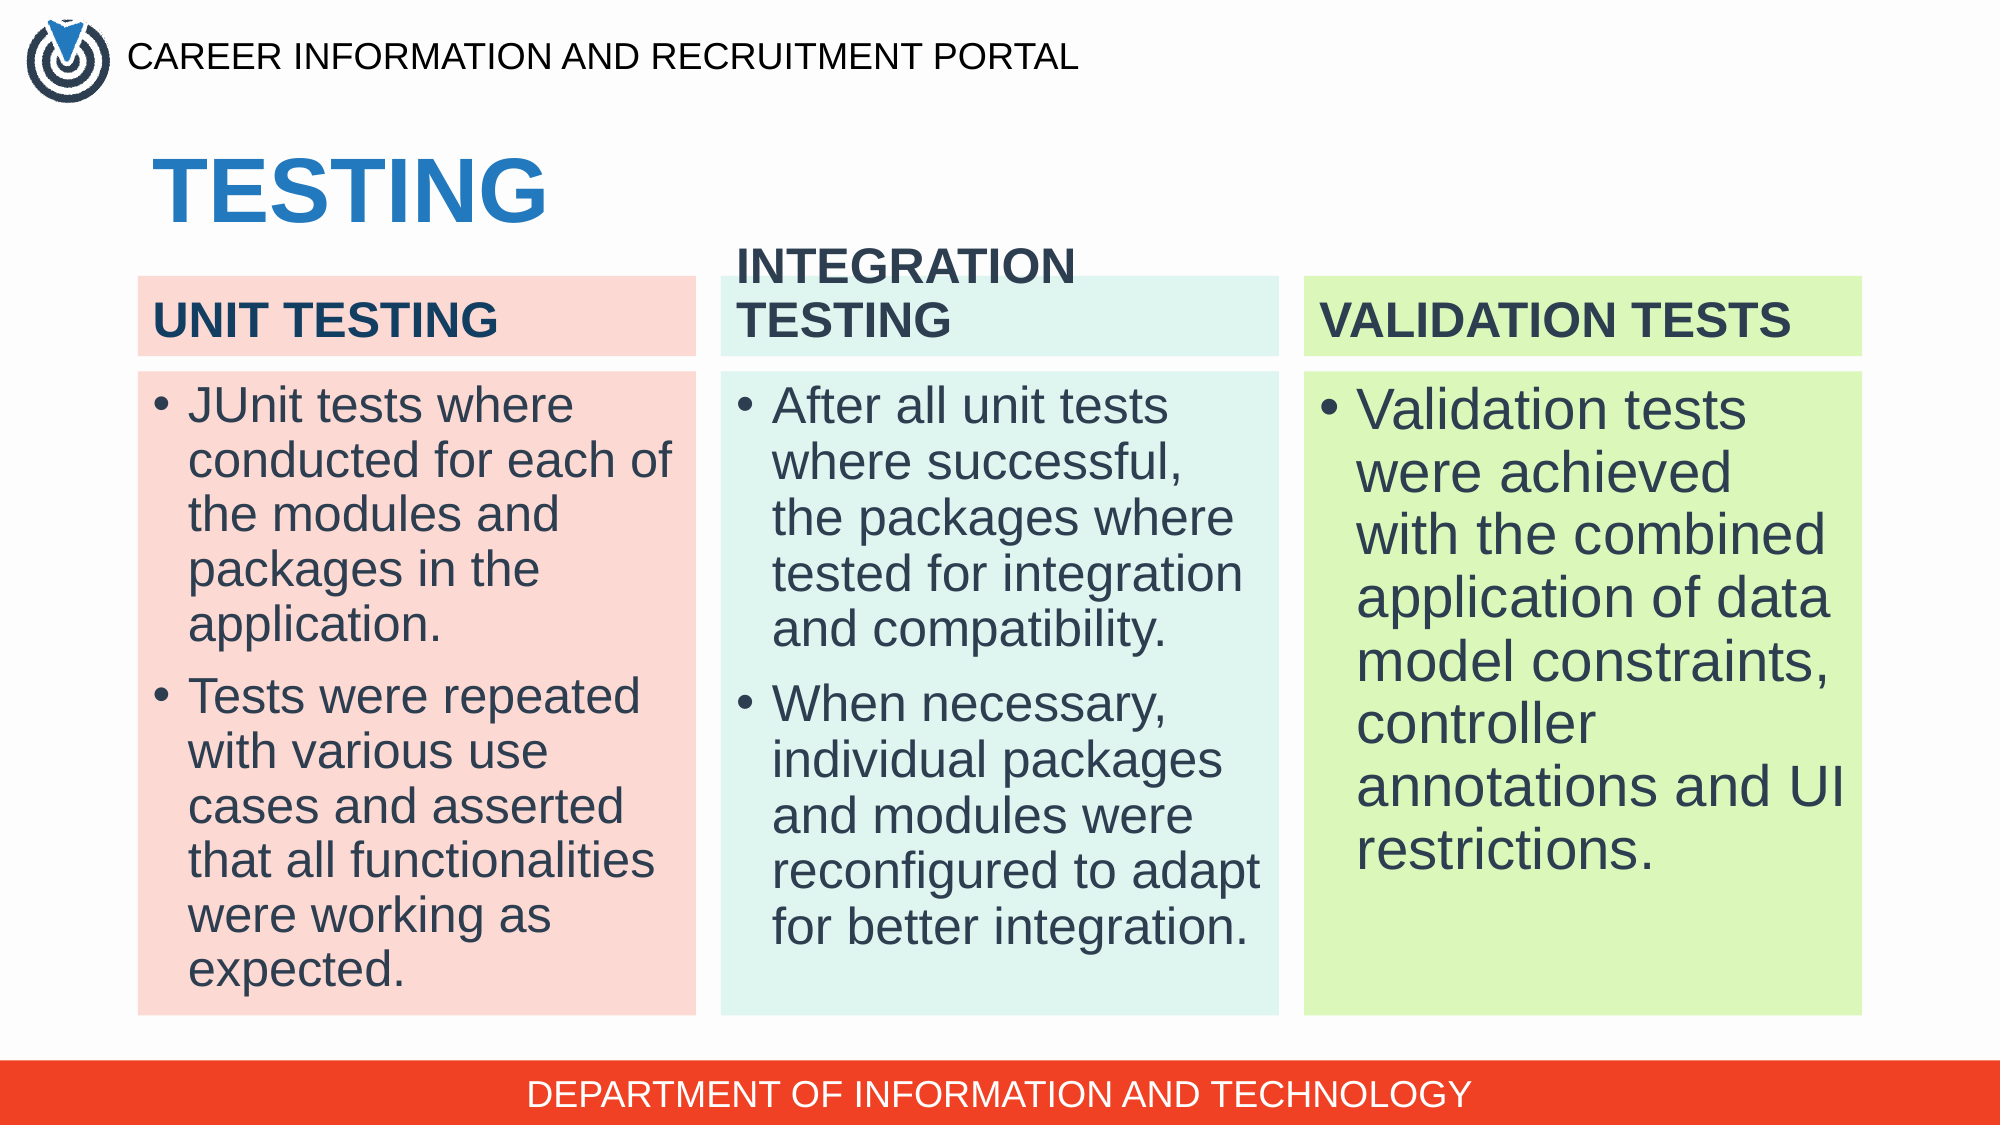

# TESTING
UNIT TESTING
INTEGRATION TESTING
VALIDATION TESTS
After all unit tests where successful, the packages where tested for integration and compatibility.
When necessary, individual packages and modules were reconfigured to adapt for better integration.

Validation tests were achieved with the combined application of data model constraints, controller annotations and UI restrictions.
JUnit tests where conducted for each of the modules and packages in the application.
Tests were repeated with various use cases and asserted that all functionalities were working as expected.